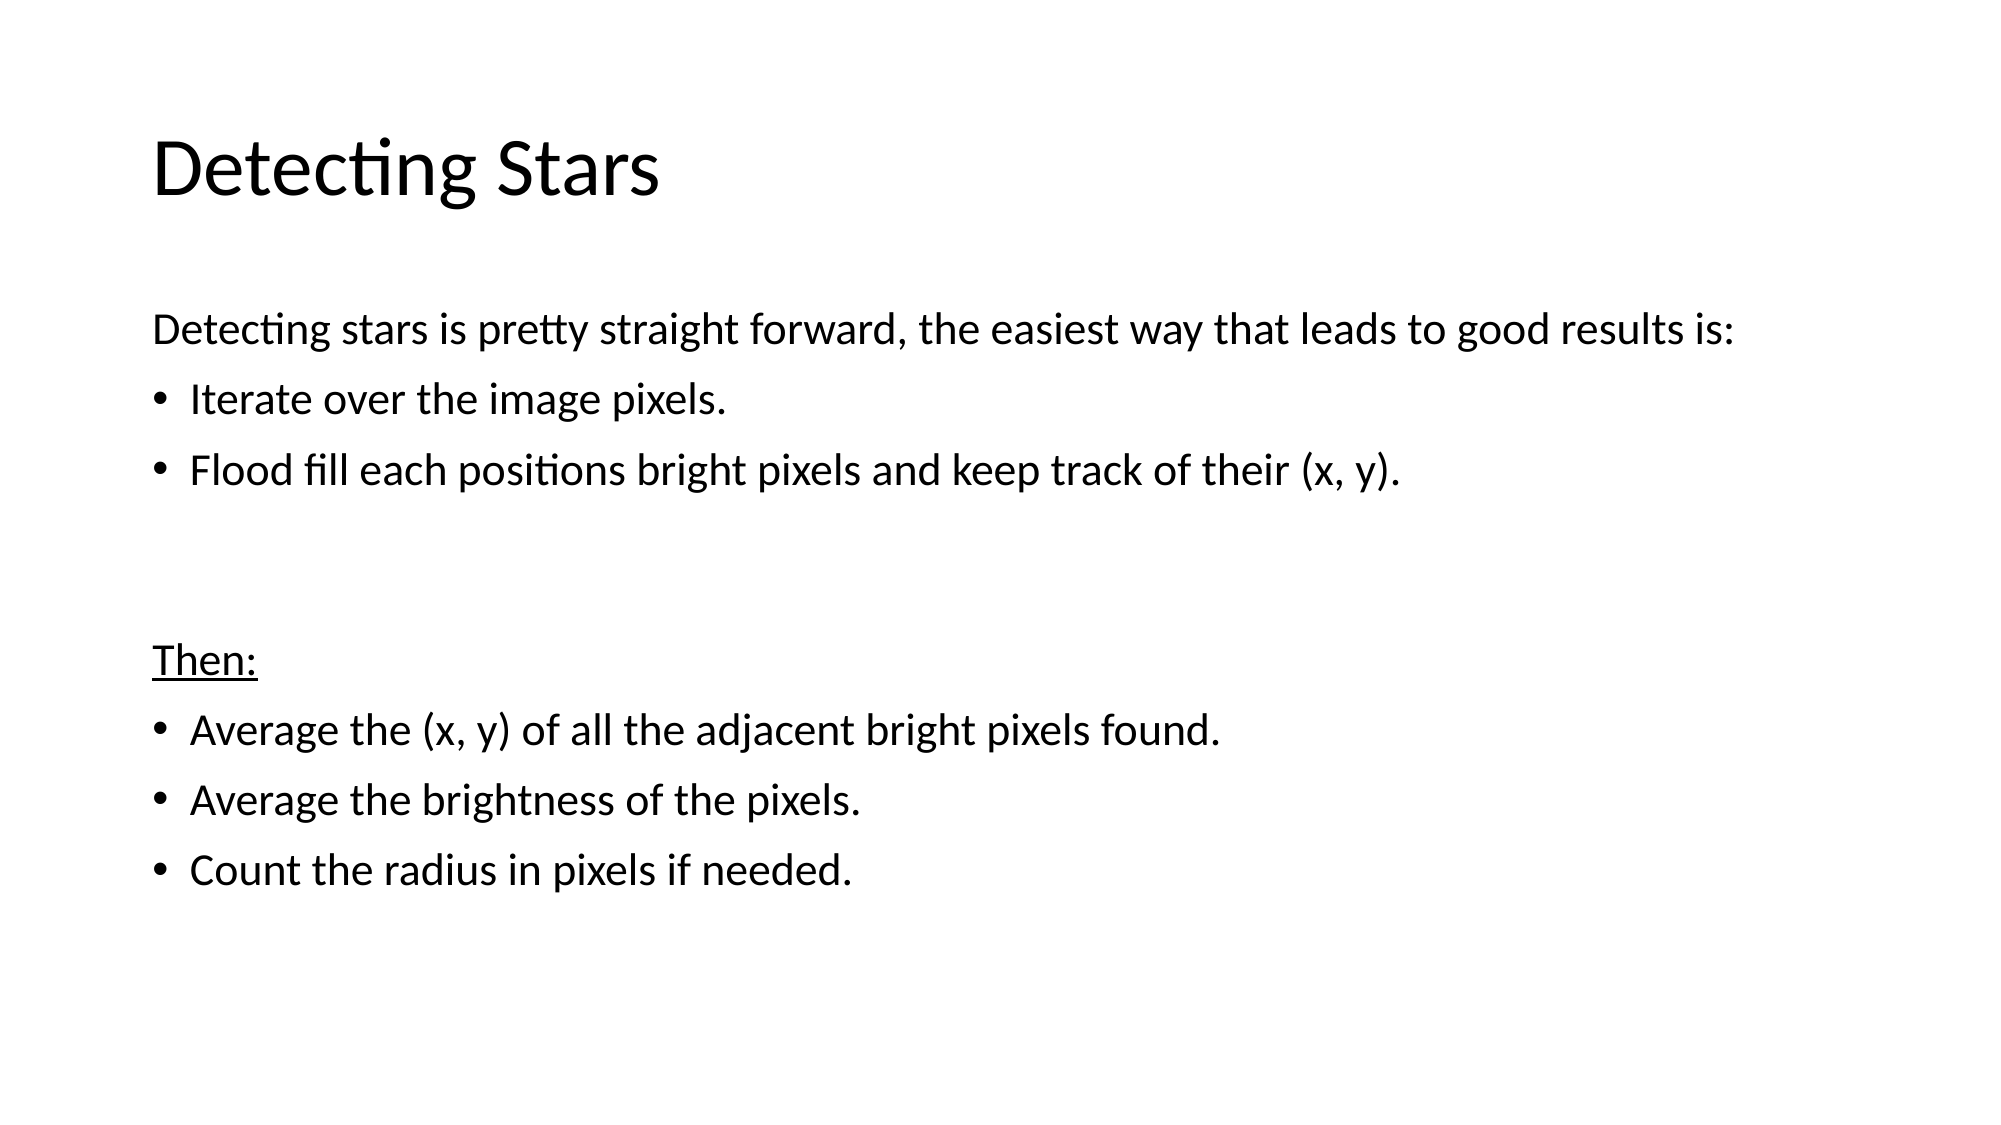

# Detecting Stars
Detecting stars is pretty straight forward, the easiest way that leads to good results is:
Iterate over the image pixels.
Flood fill each positions bright pixels and keep track of their (x, y).

Then:
Average the (x, y) of all the adjacent bright pixels found.
Average the brightness of the pixels.
Count the radius in pixels if needed.